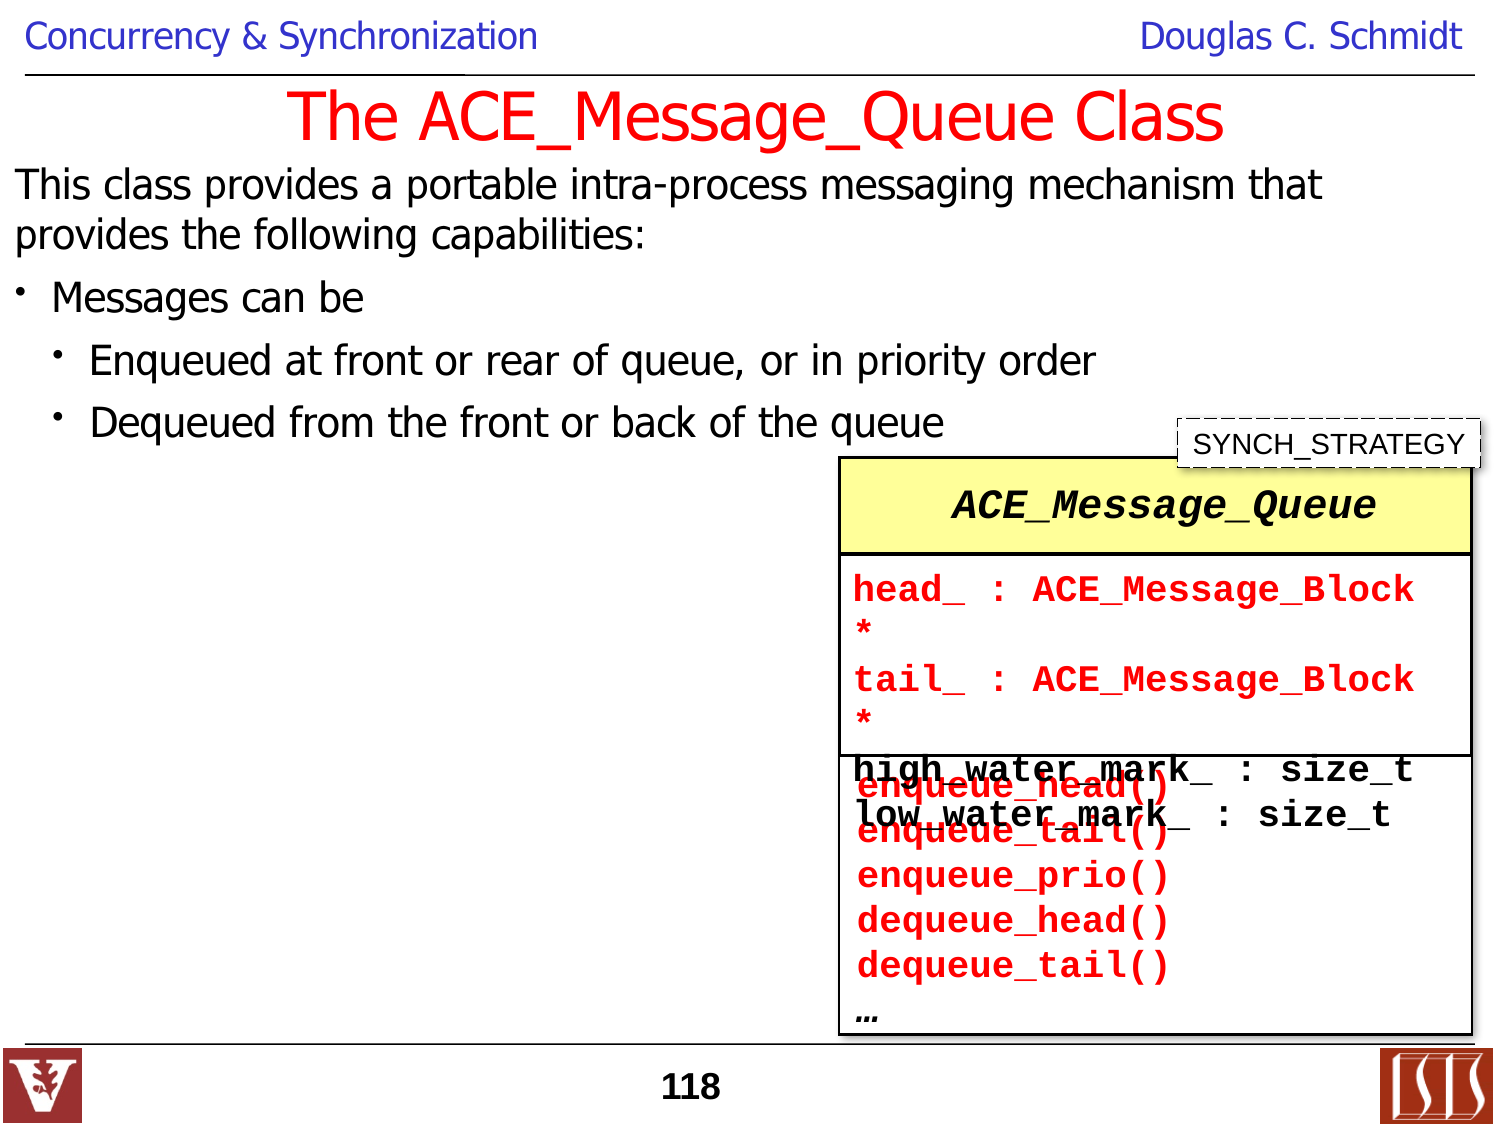

# The ACE_Message_Queue Class
This class provides a portable intra-process messaging mechanism that provides the following capabilities:
Messages can be
Enqueued at front or rear of queue, or in priority order
Dequeued from the front or back of the queue
SYNCH_STRATEGY

ACE_Message_Queue

head_ : ACE_Message_Block *
tail_ : ACE_Message_Block *
high_water_mark_ : size_t
low_water_mark_ : size_t
enqueue_head()
enqueue_tail()
enqueue_prio()
dequeue_head()
dequeue_tail()
…